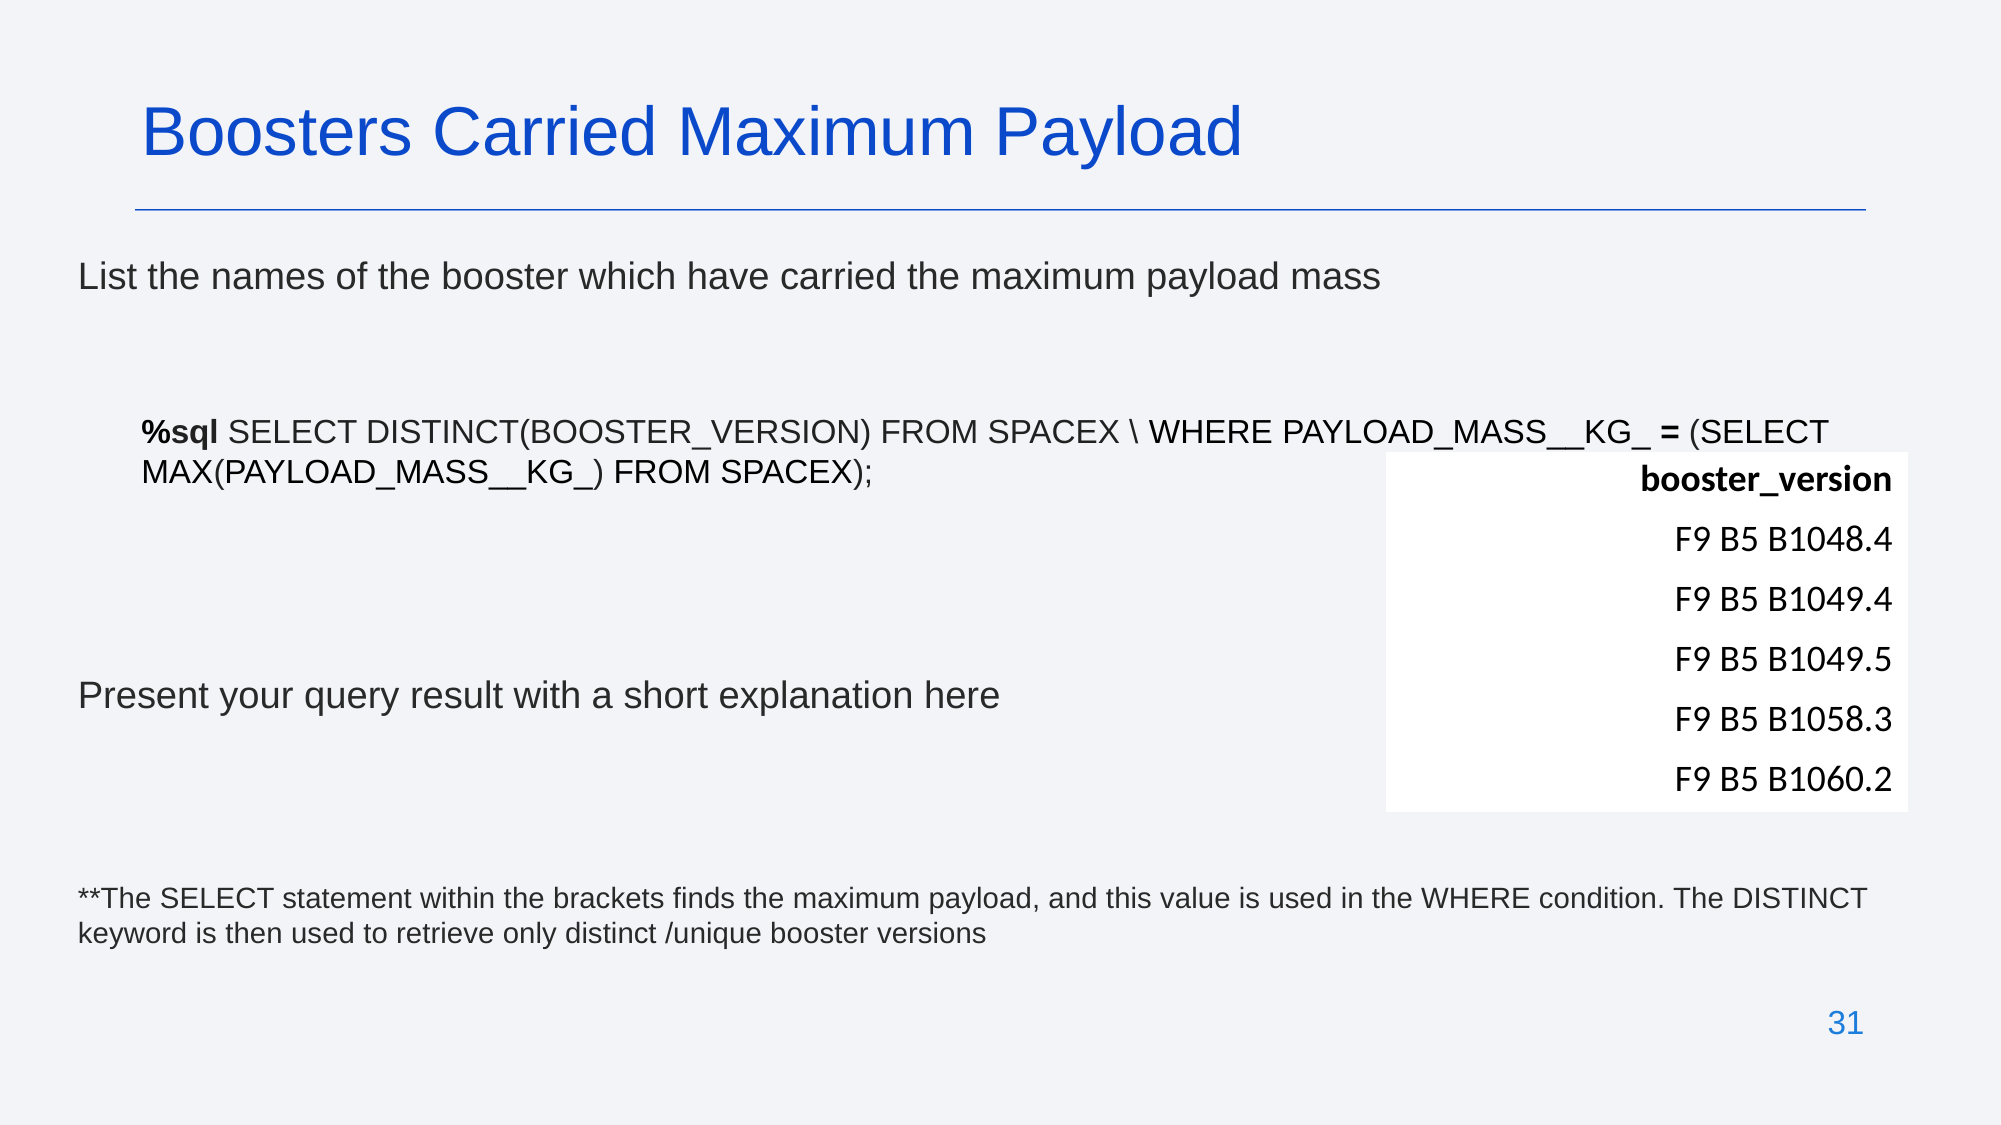

Boosters Carried Maximum Payload
List the names of the booster which have carried the maximum payload mass

Present your query result with a short explanation here

**The SELECT statement within the brackets finds the maximum payload, and this value is used in the WHERE condition. The DISTINCT keyword is then used to retrieve only distinct /unique booster versions
%sql SELECT DISTINCT(BOOSTER_VERSION) FROM SPACEX \ WHERE PAYLOAD_MASS__KG_ = (SELECT MAX(PAYLOAD_MASS__KG_) FROM SPACEX);
| booster\_version |
| --- |
| F9 B5 B1048.4 |
| F9 B5 B1049.4 |
| F9 B5 B1049.5 |
| F9 B5 B1058.3 |
| F9 B5 B1060.2 |
31